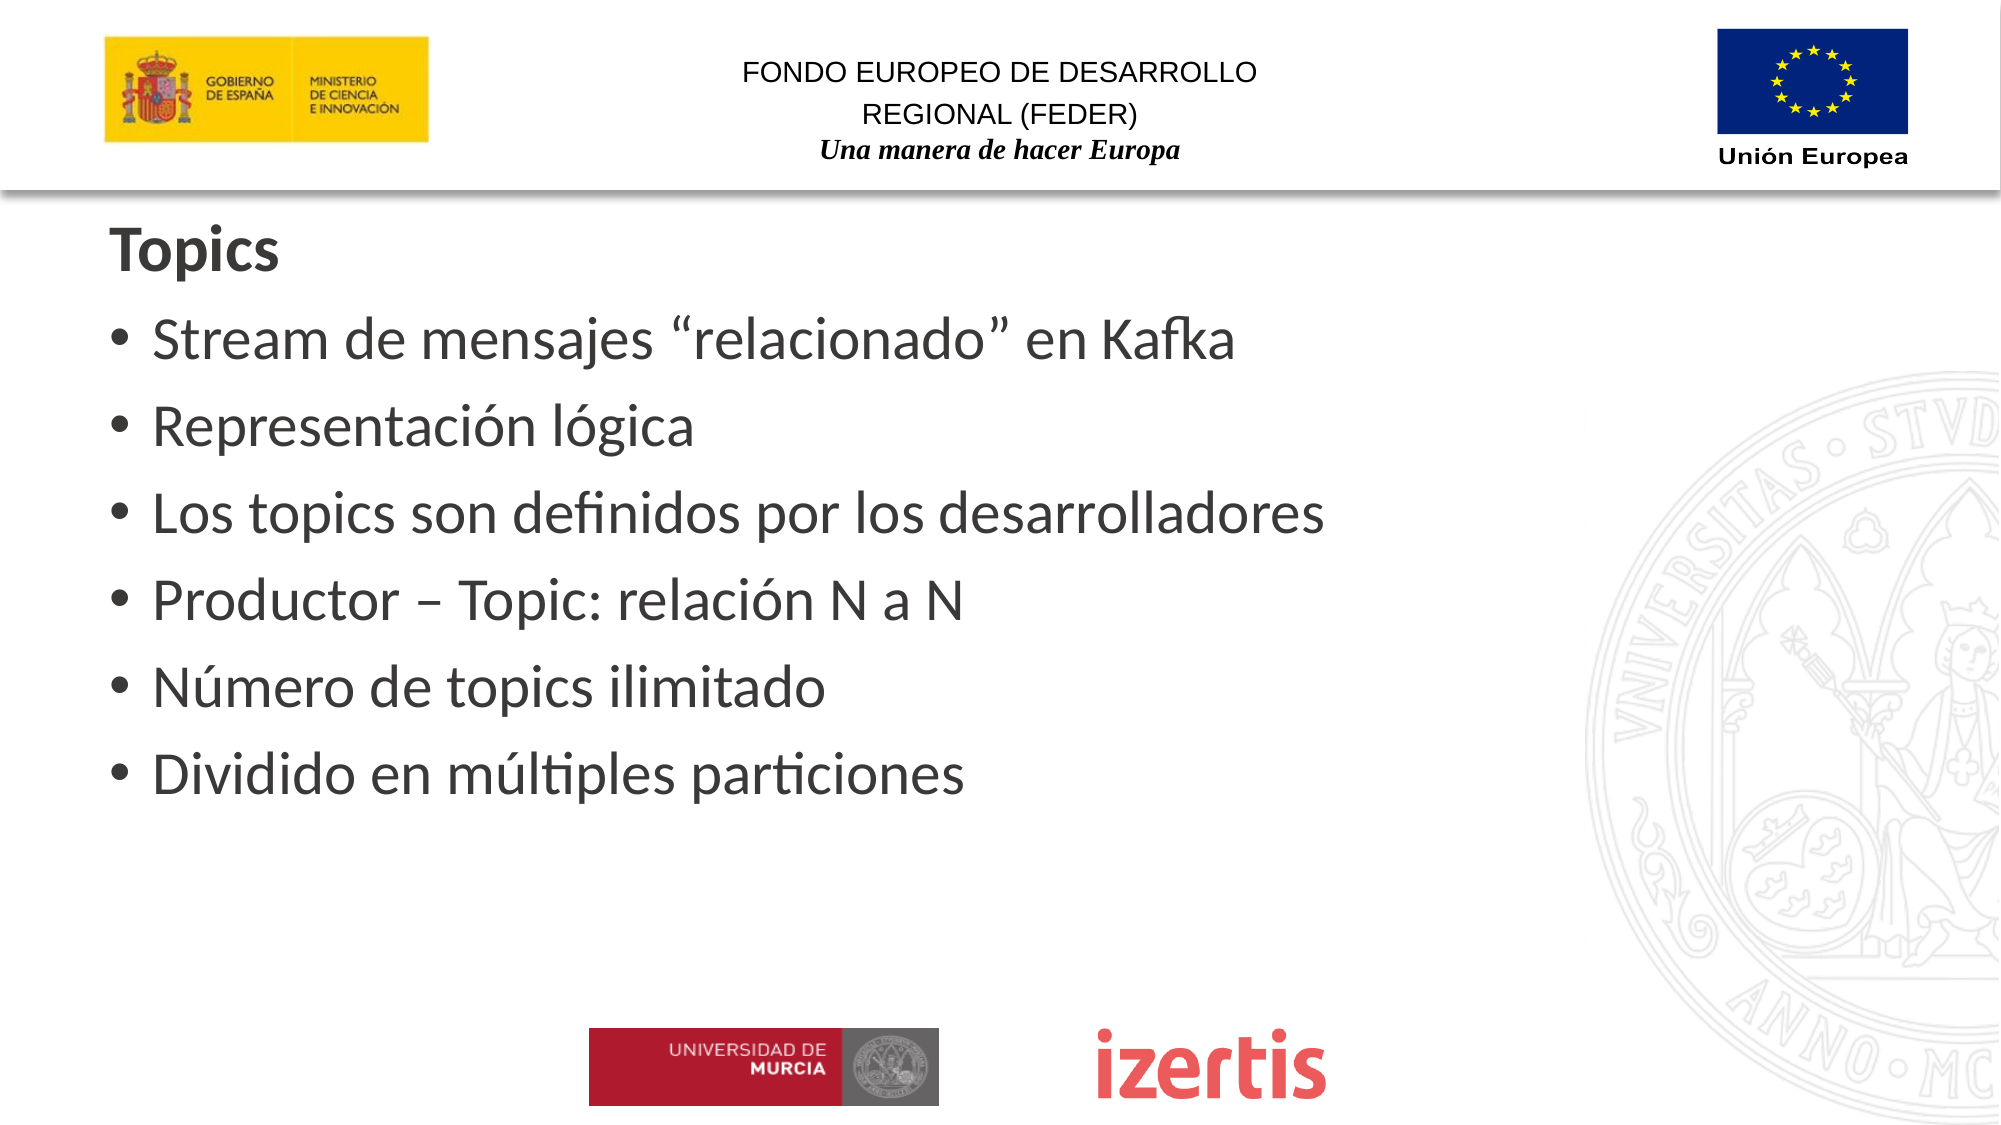

Topics
Stream de mensajes “relacionado” en Kafka
Representación lógica
Los topics son definidos por los desarrolladores
Productor – Topic: relación N a N
Número de topics ilimitado
Dividido en múltiples particiones